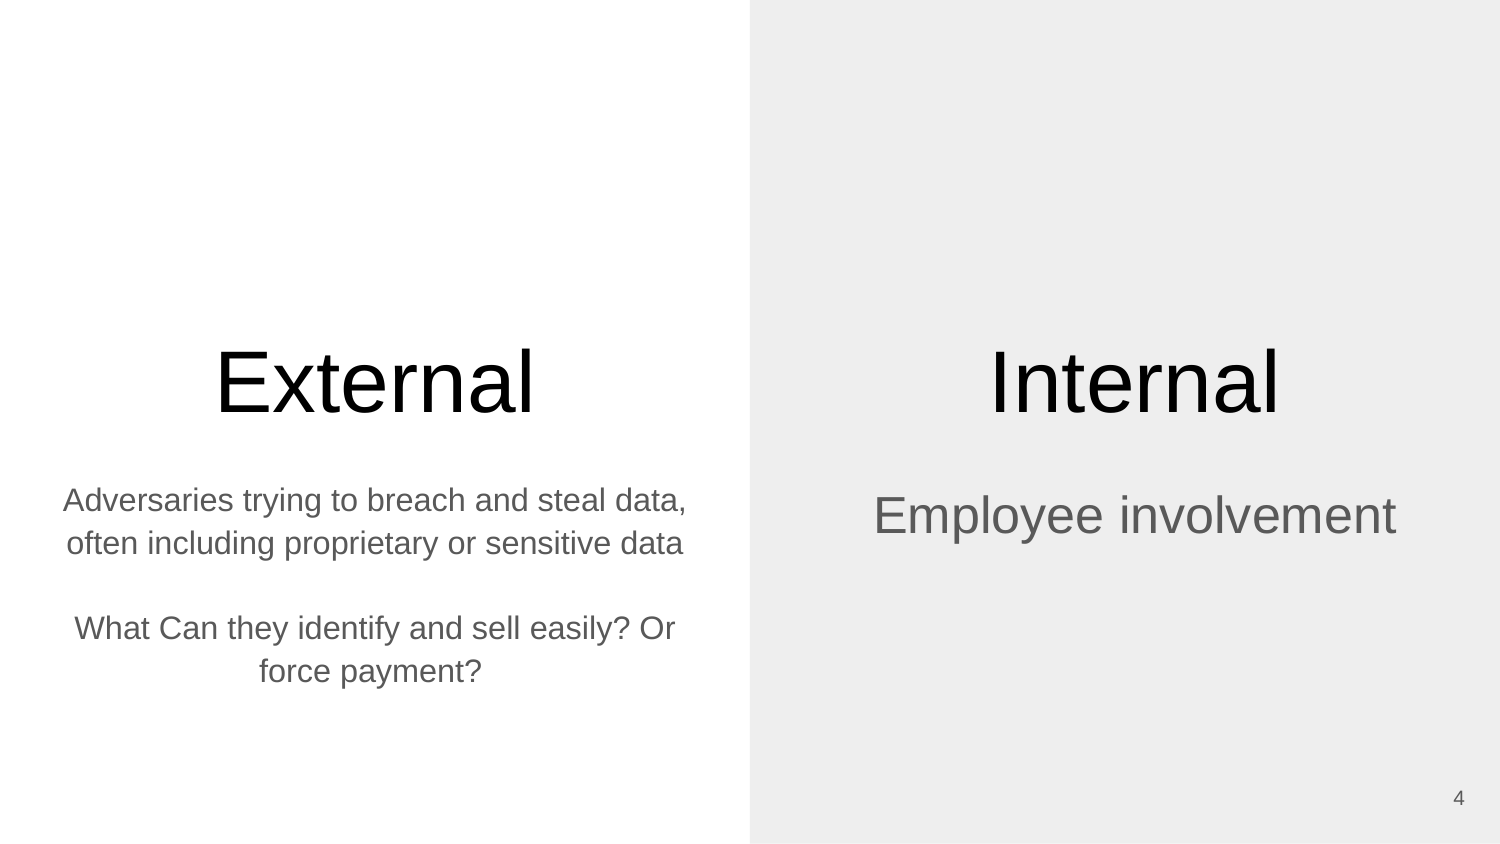

# External
Internal
Adversaries trying to breach and steal data, often including proprietary or sensitive data

What Can they identify and sell easily? Or force payment?

Employee involvement

4